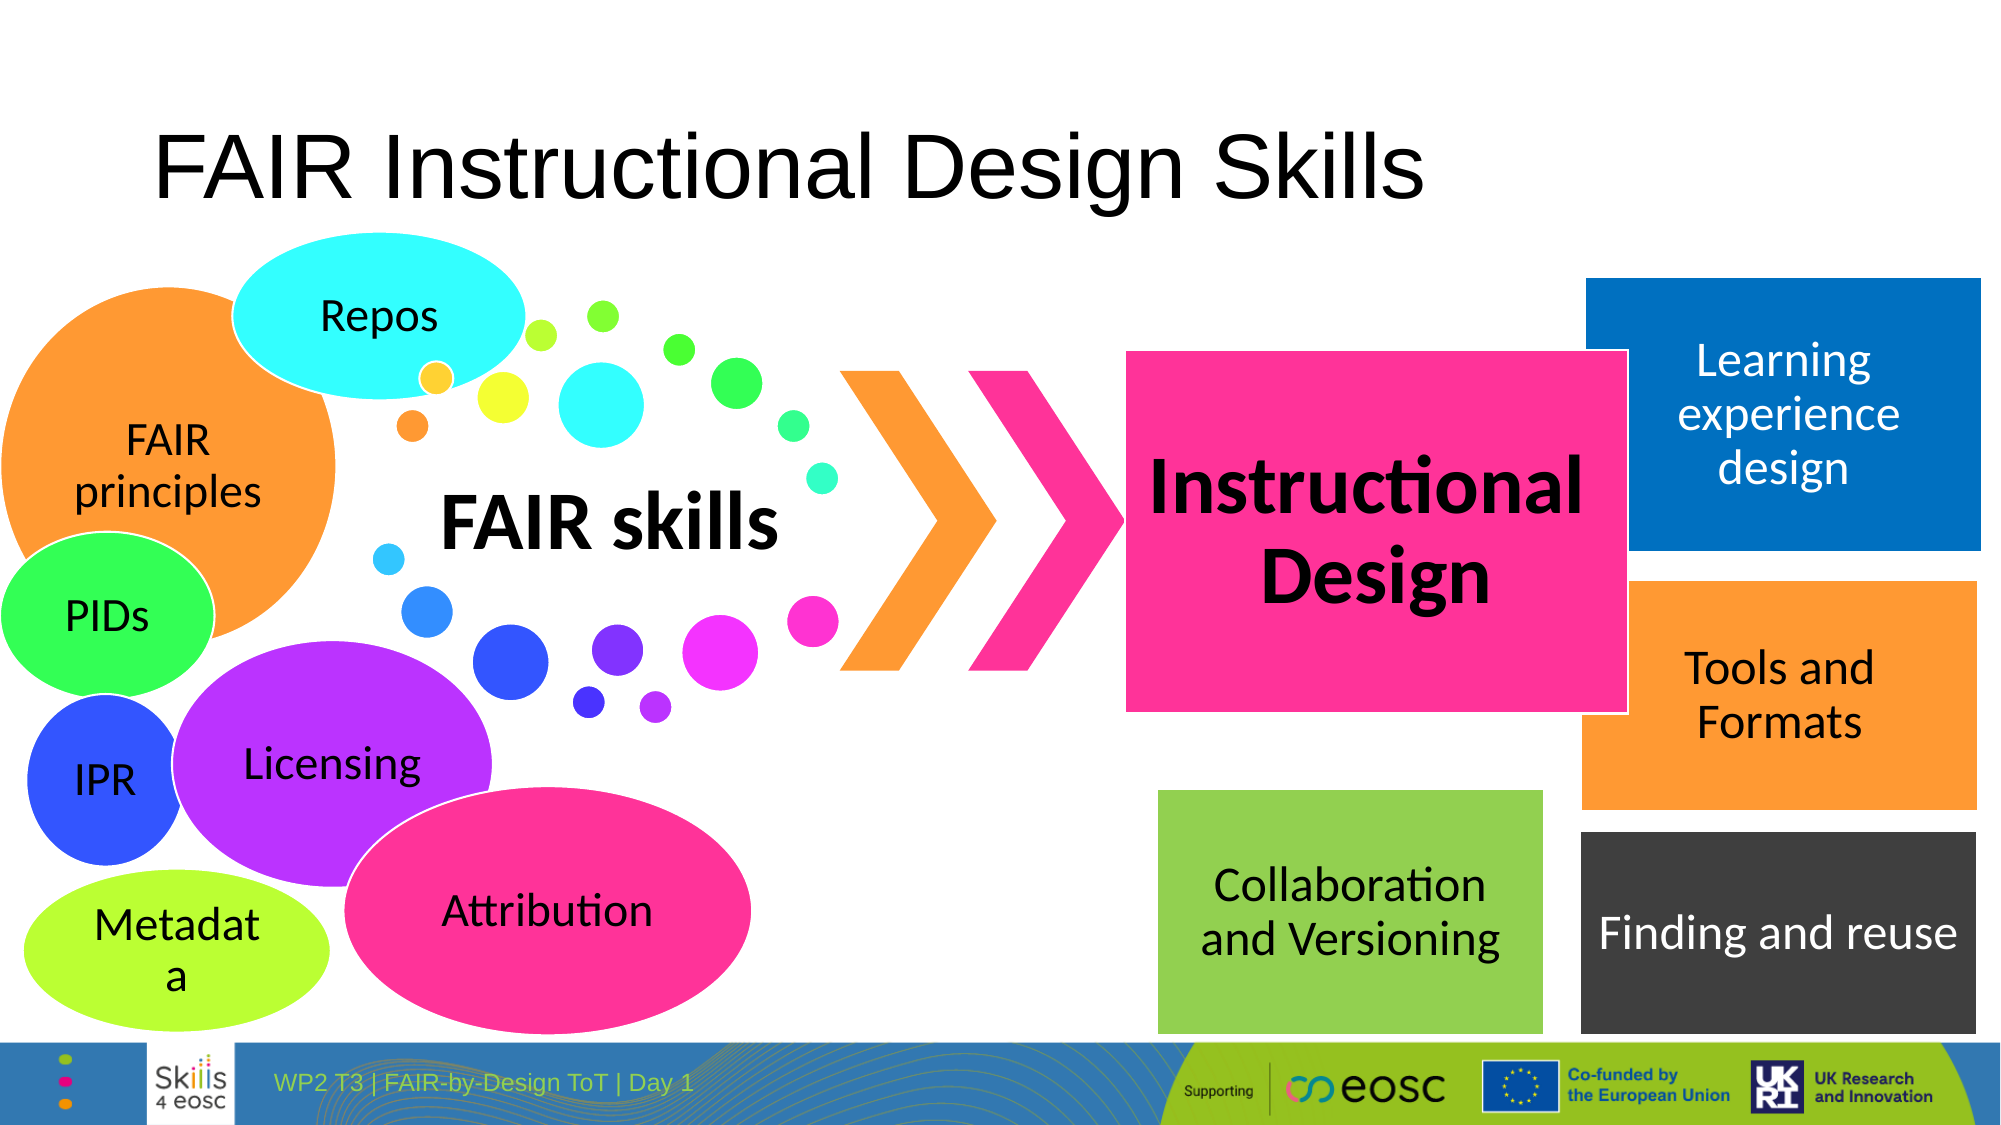

# FAIR Instructional Design Skills
FAIR principles
Metadata
PIDs
Repos
IPR
Licensing
Attribution
Learning
 experience design
Tools and Formats
Collaboration and Versioning
Finding and reuse
FAIR skills

Instructional
Design

WP2 T3 | FAIR-by-Design ToT | Day 1